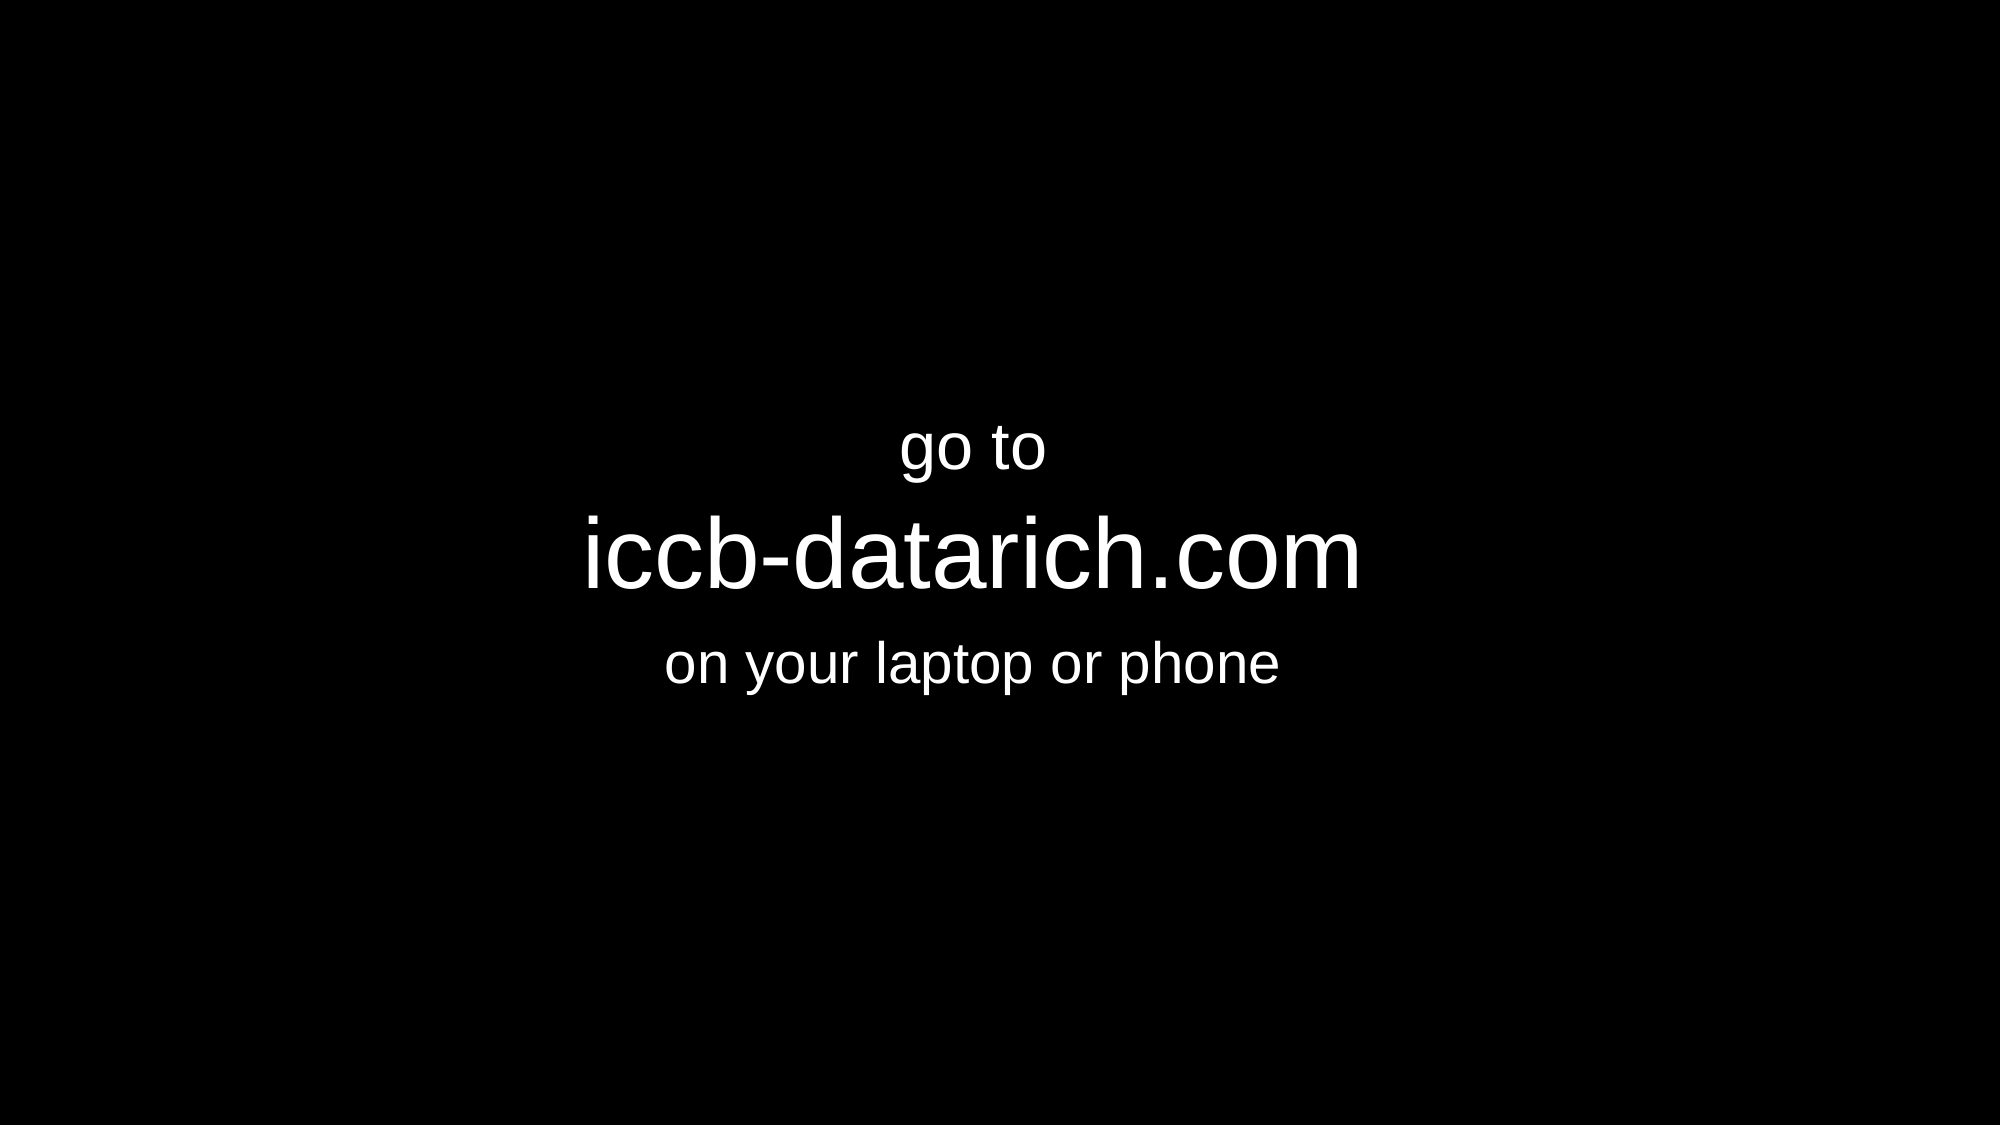

go to
iccb-datarich.com
on your laptop or phone